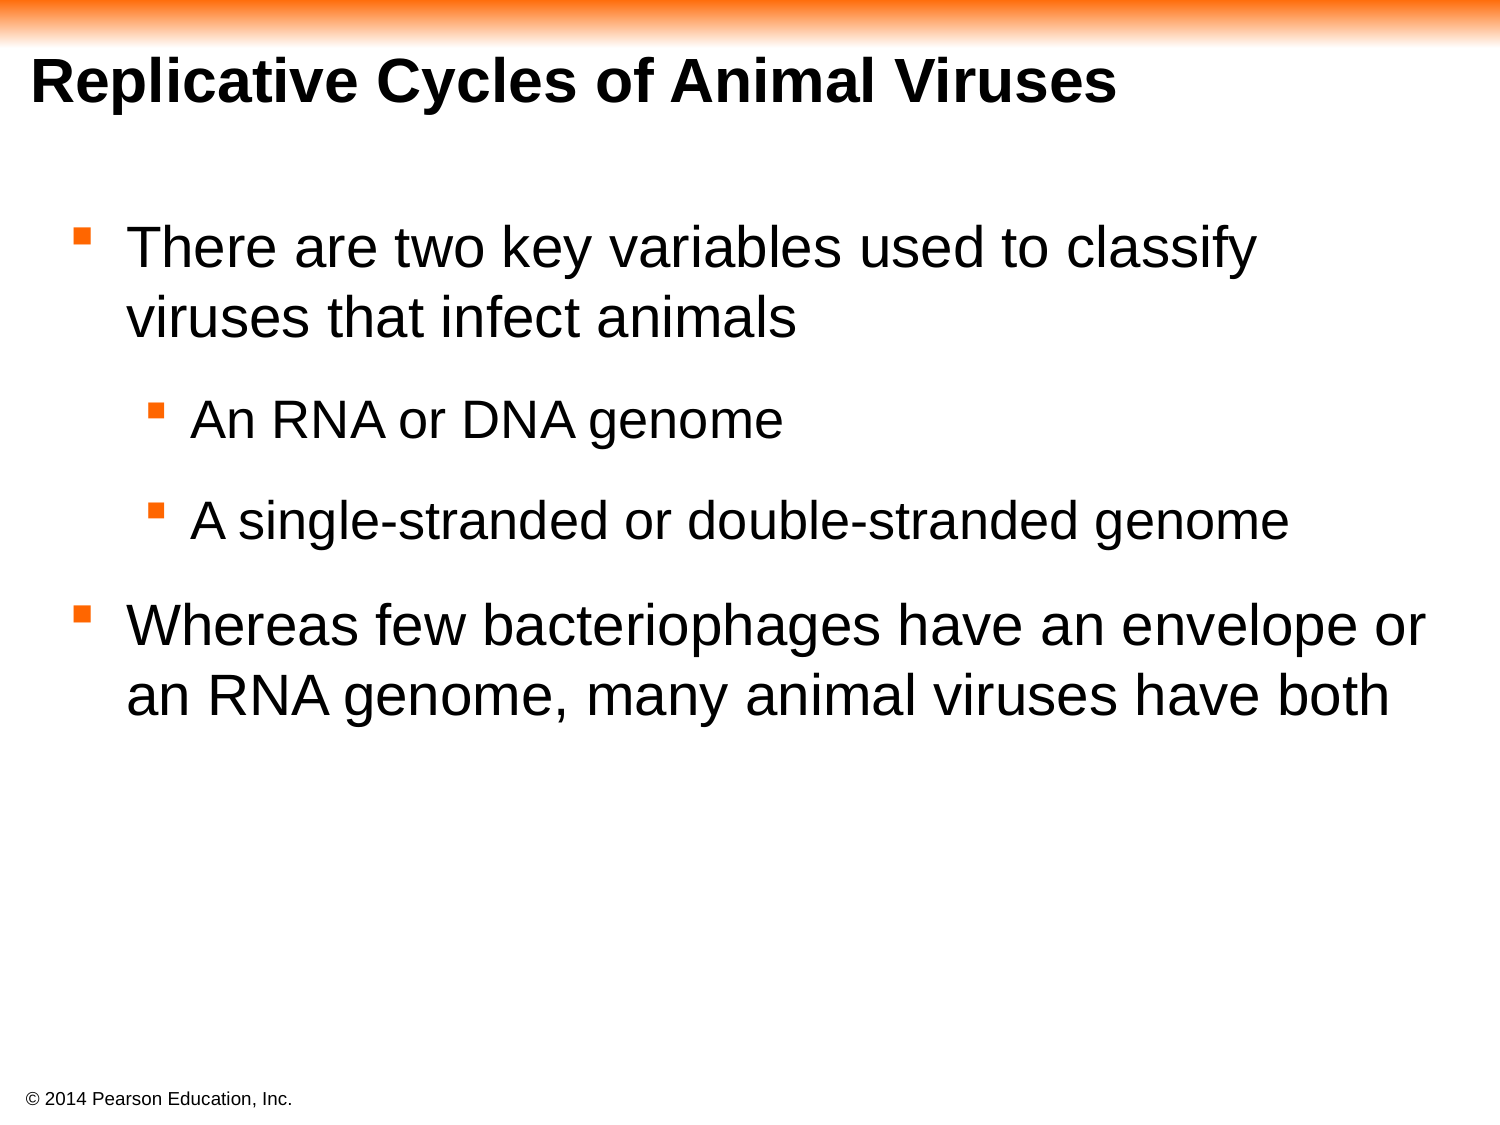

# Replicative Cycles of Animal Viruses
There are two key variables used to classify viruses that infect animals
An RNA or DNA genome
A single-stranded or double-stranded genome
Whereas few bacteriophages have an envelope or an RNA genome, many animal viruses have both